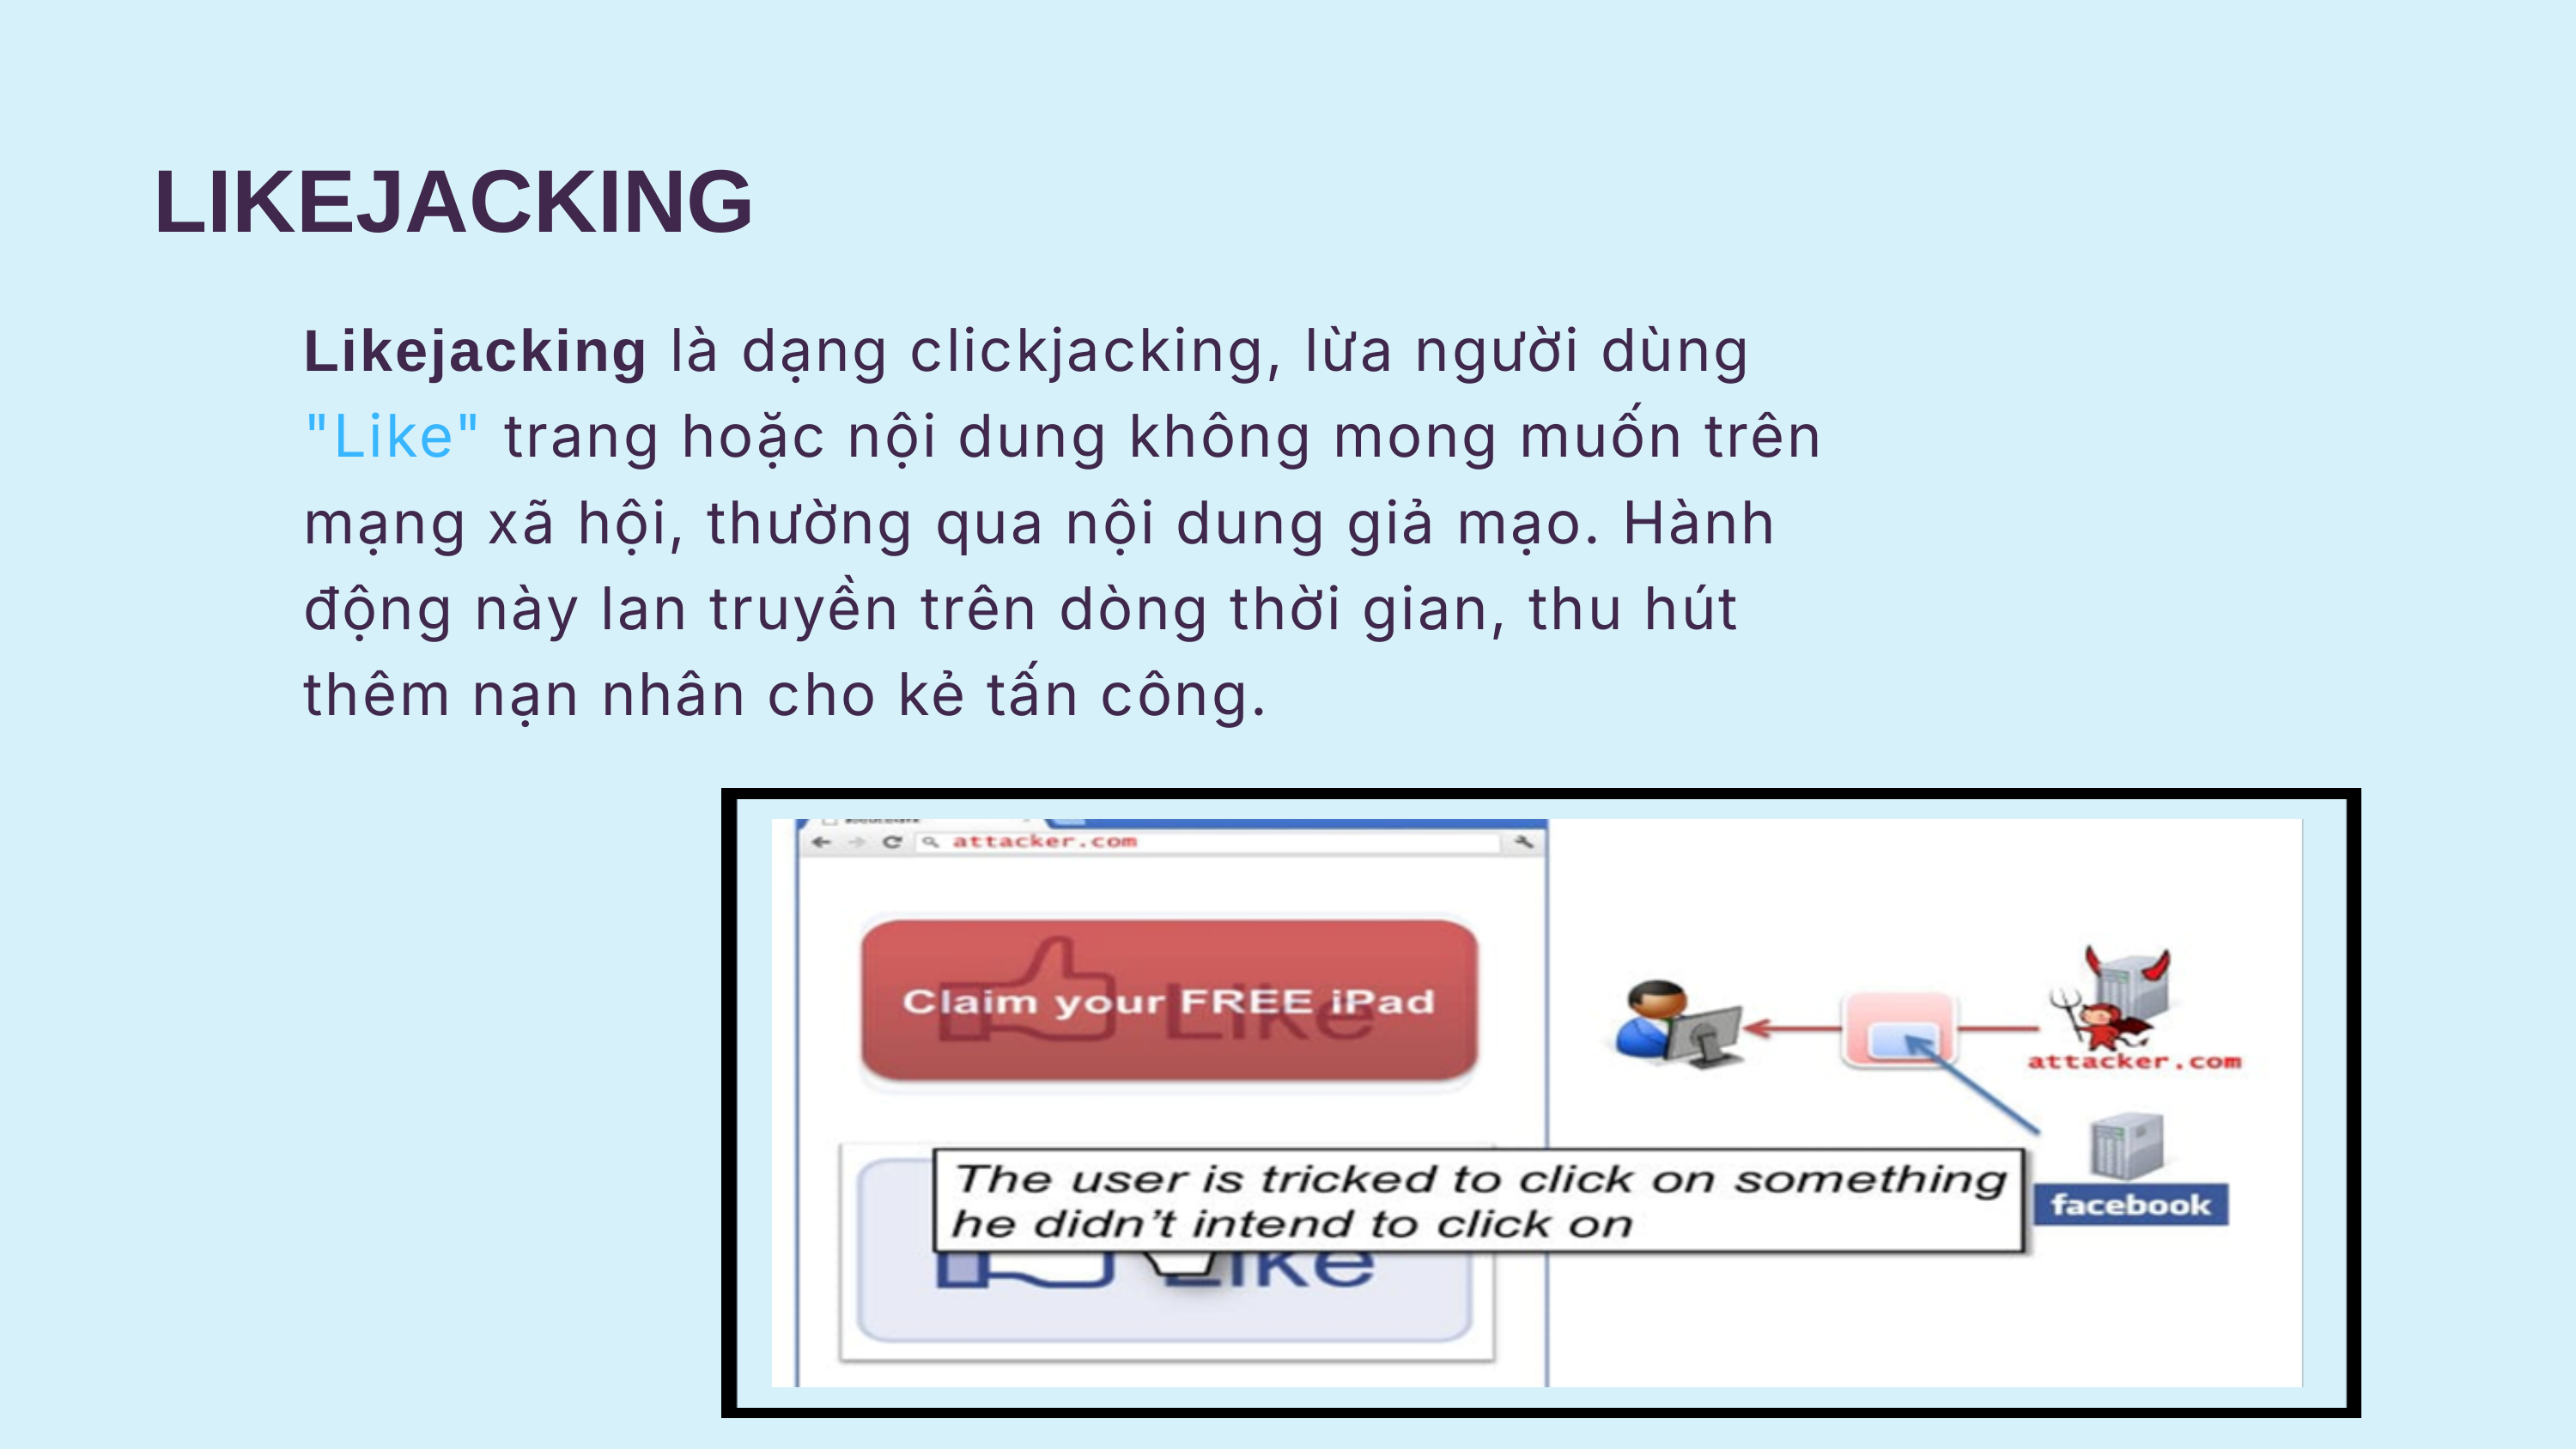

LIKEJACKING

Likejacking là dạng clickjacking, lừa người dùng "Like" trang hoặc nội dung không mong muốn trên mạng xã hội, thường qua nội dung giả mạo. Hành động này lan truyền trên dòng thời gian, thu hút thêm nạn nhân cho kẻ tấn công.